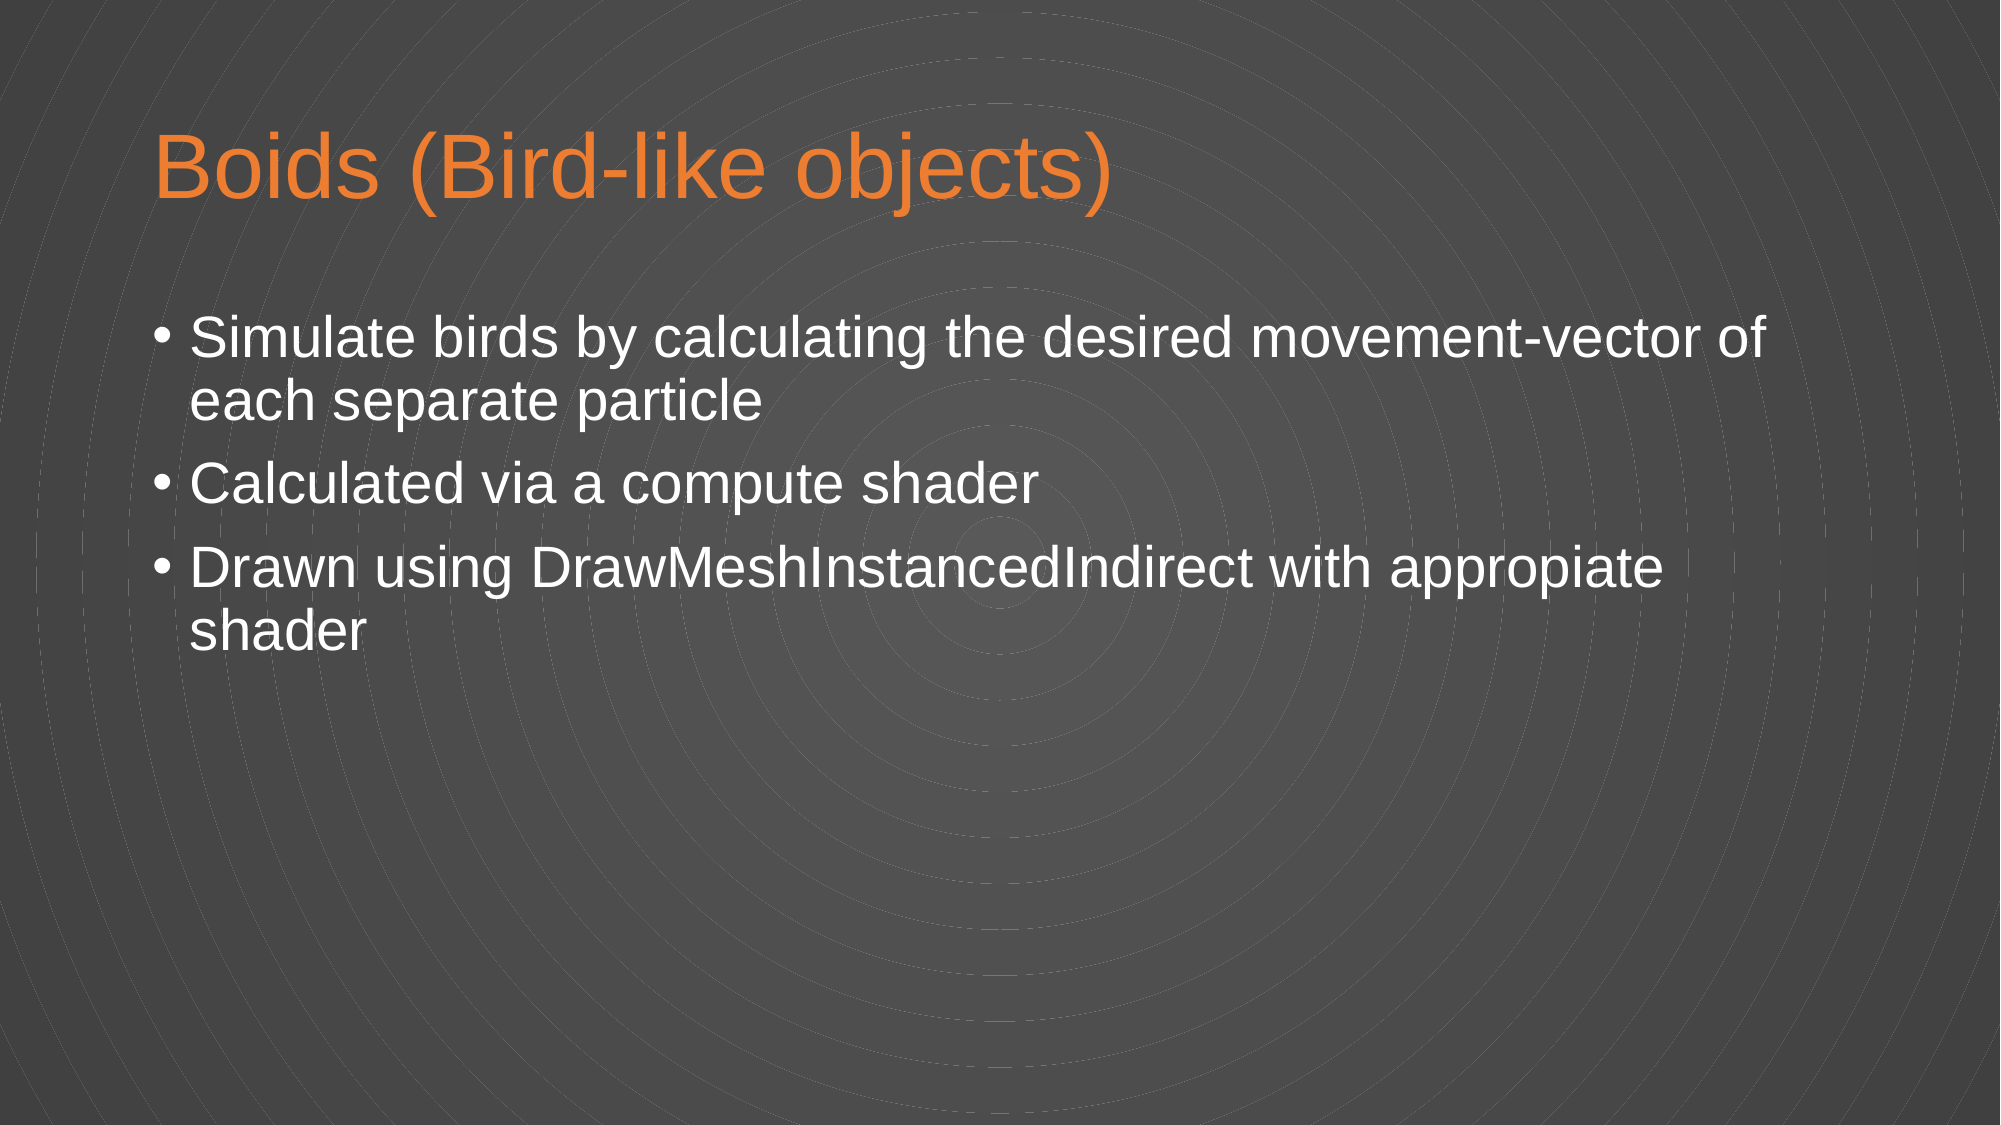

# Boids (Bird-like objects)
Simulate birds by calculating the desired movement-vector of each separate particle
Calculated via a compute shader
Drawn using DrawMeshInstancedIndirect with appropiate shader